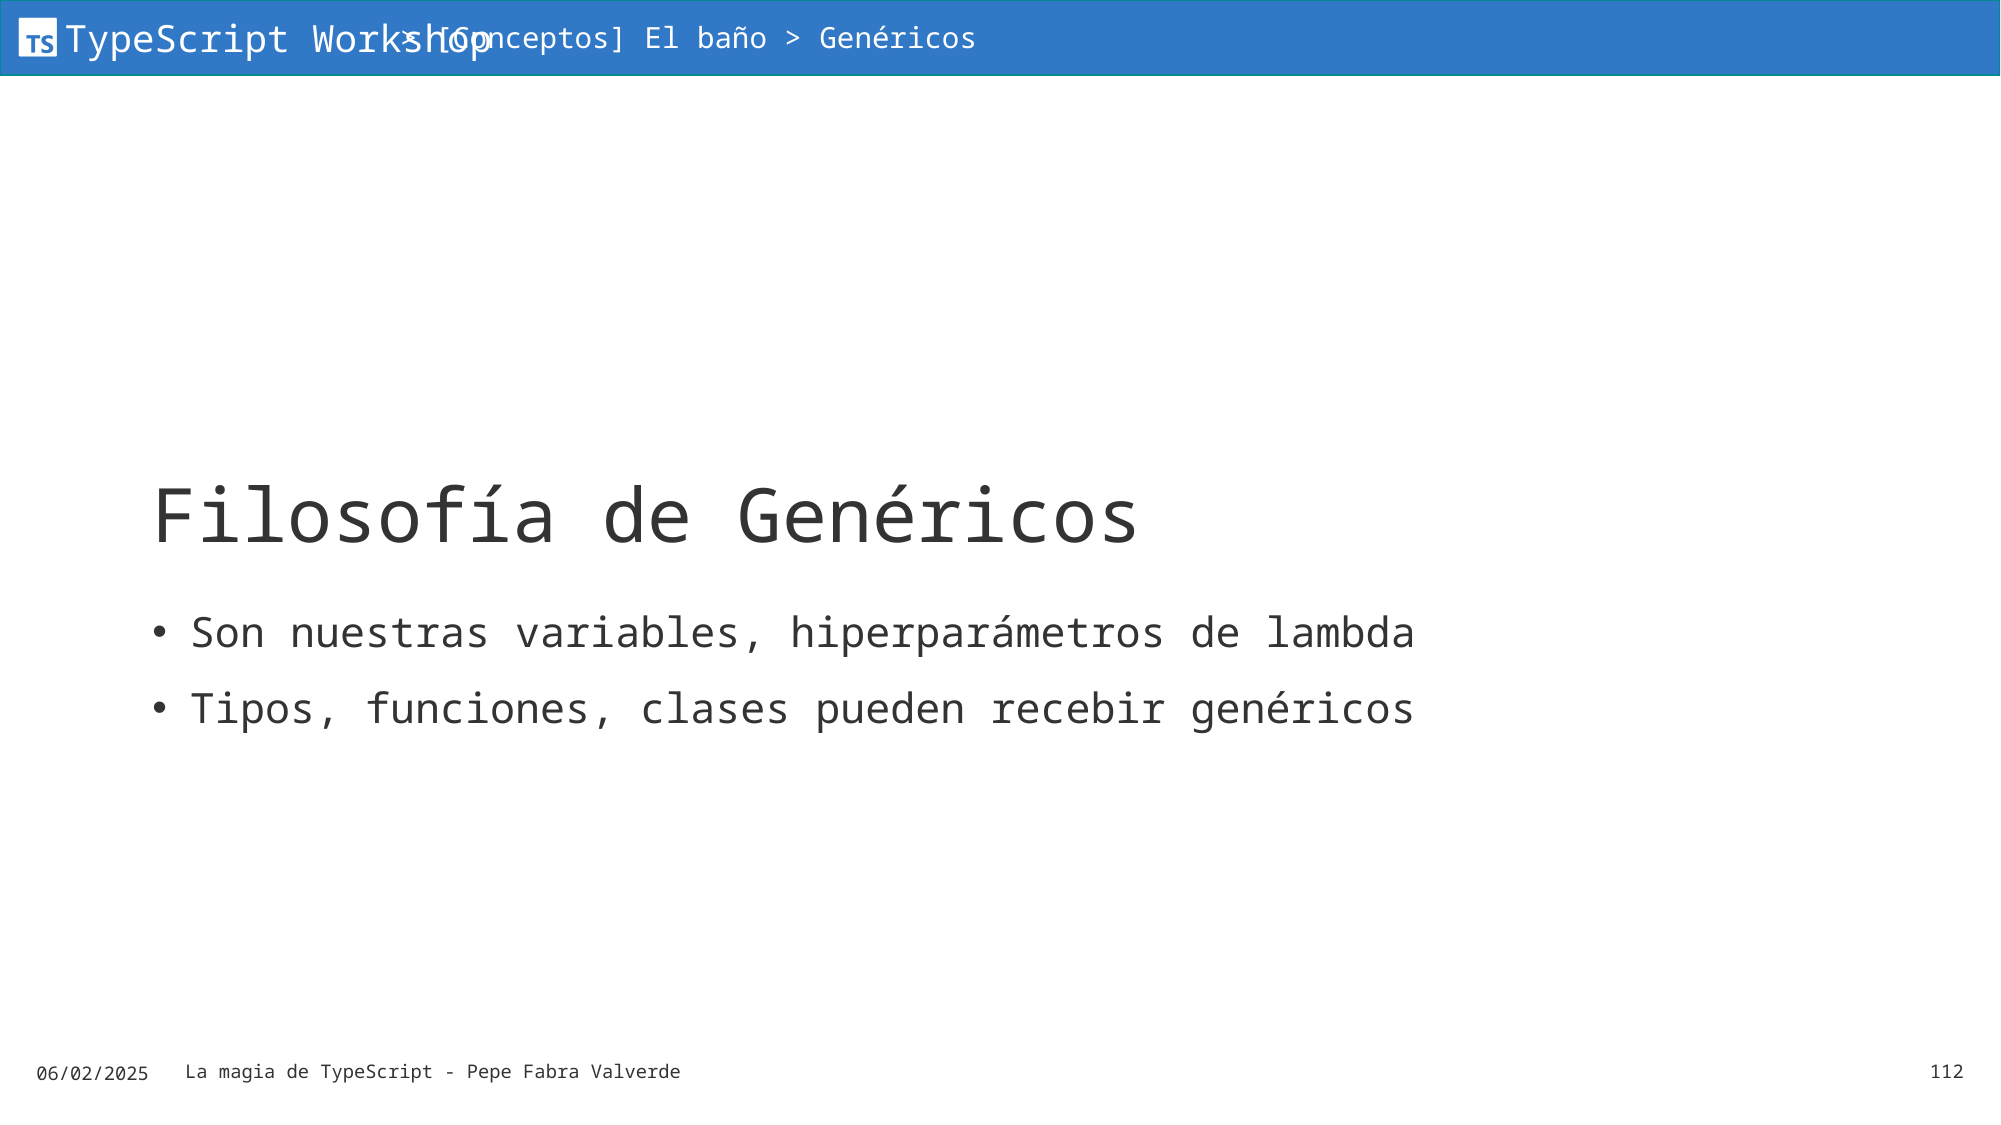

> [Conceptos] El baño > Genéricos
# Filosofía de Genéricos
Son nuestras variables, hiperparámetros de lambda
Tipos, funciones, clases pueden recebir genéricos
06/02/2025
La magia de TypeScript - Pepe Fabra Valverde
112